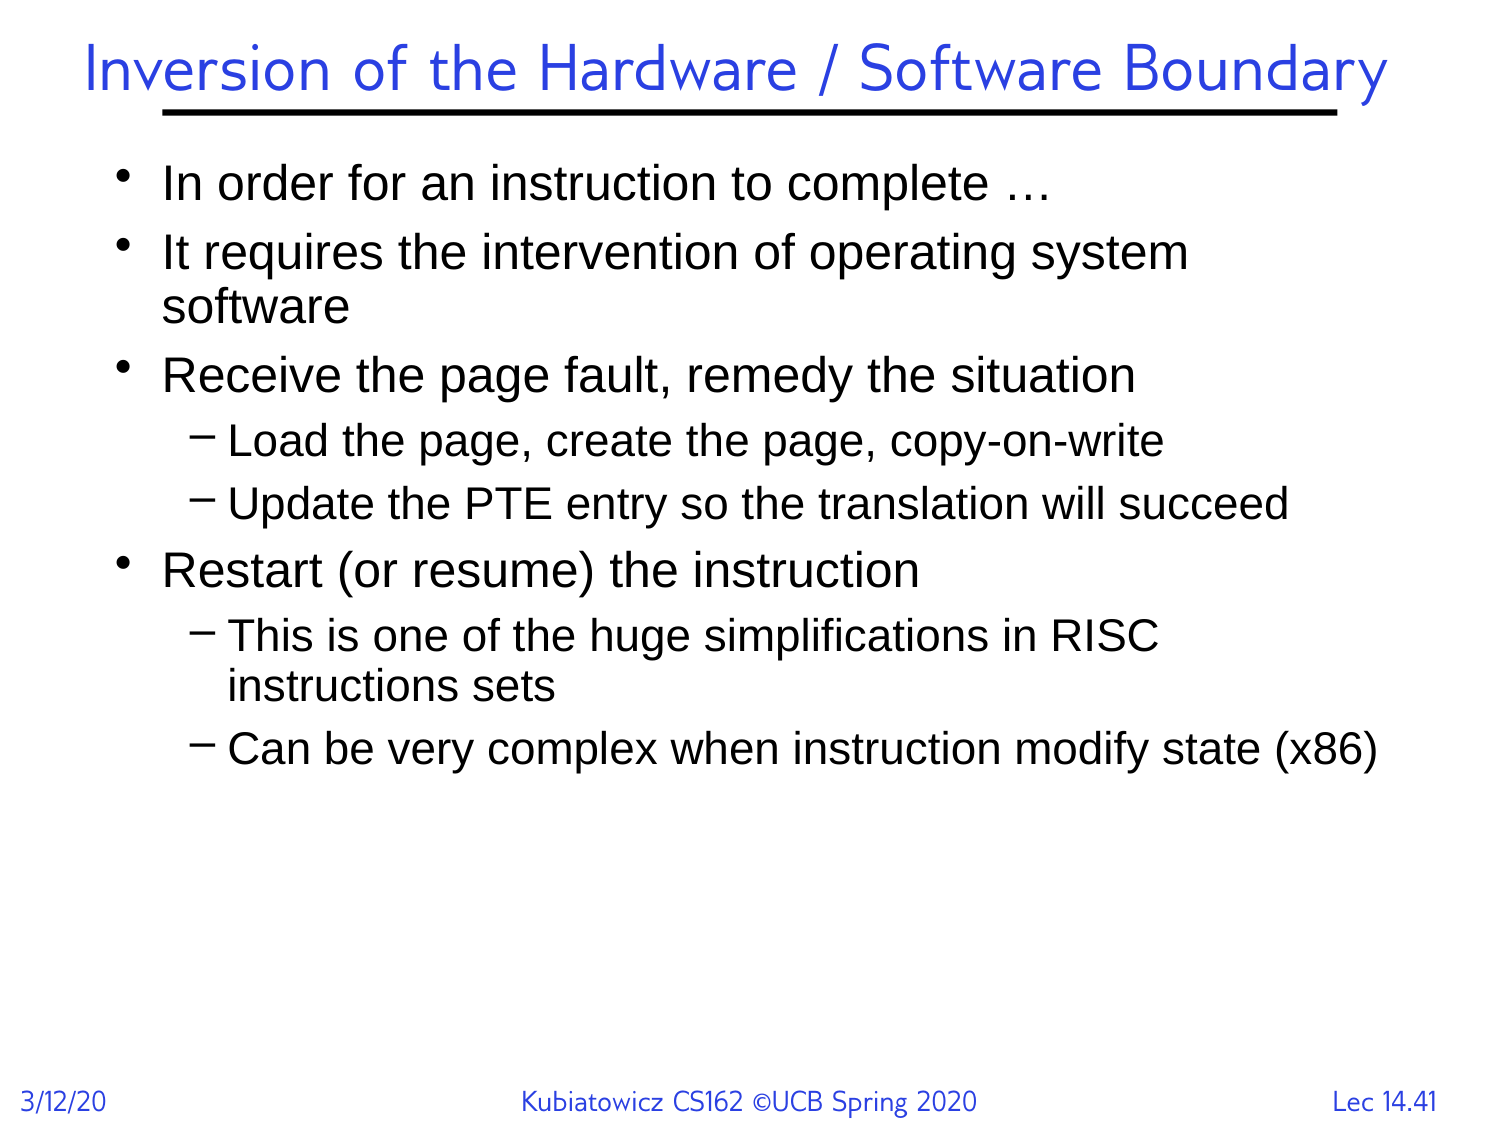

# Inversion of the Hardware / Software Boundary
In order for an instruction to complete …
It requires the intervention of operating system software
Receive the page fault, remedy the situation
Load the page, create the page, copy-on-write
Update the PTE entry so the translation will succeed
Restart (or resume) the instruction
This is one of the huge simplifications in RISC instructions sets
Can be very complex when instruction modify state (x86)